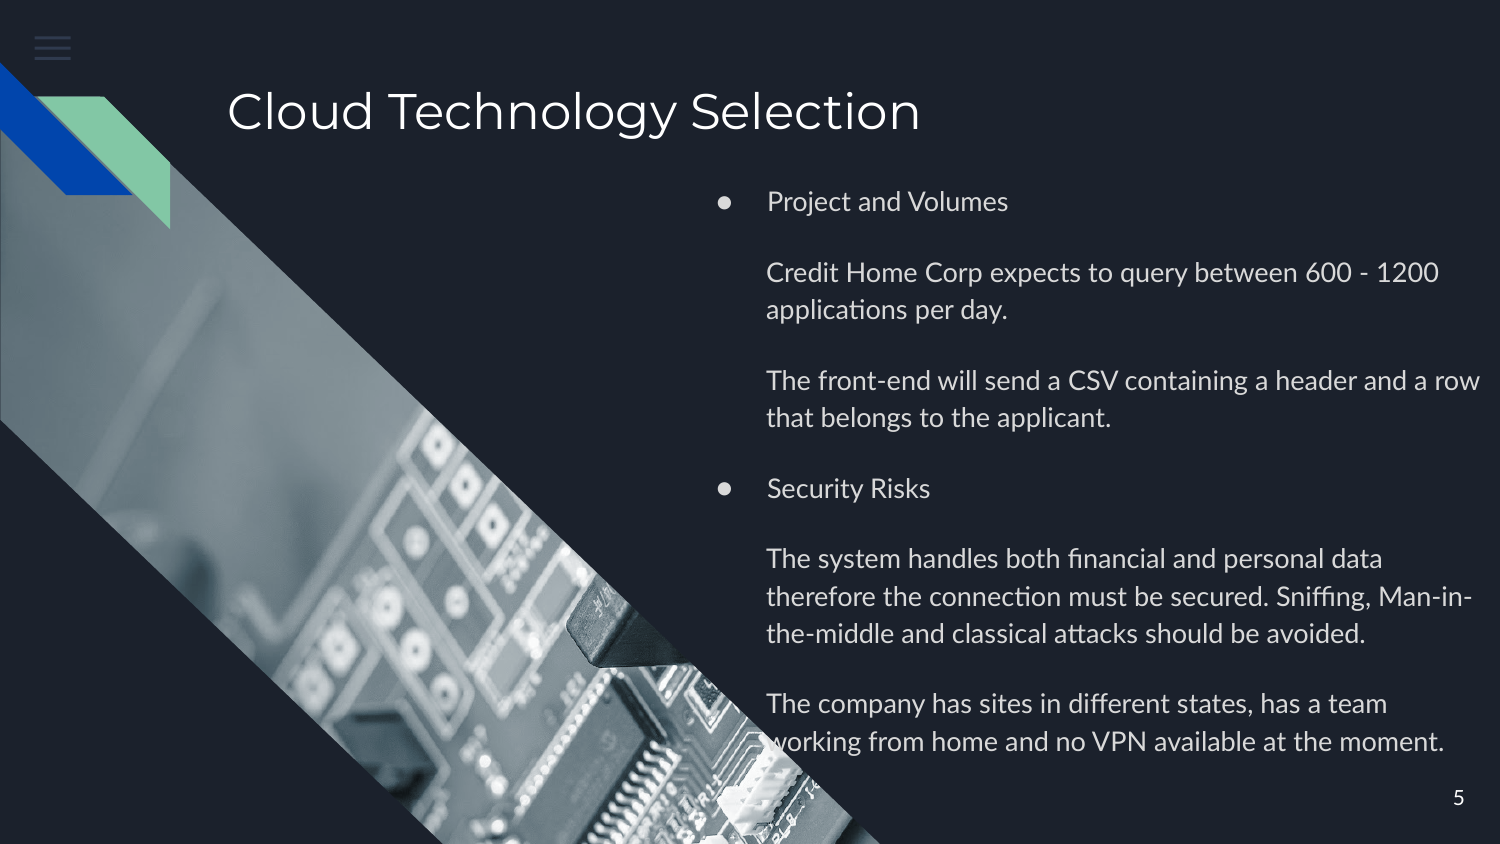

# Cloud Technology Selection
Project and Volumes
Credit Home Corp expects to query between 600 - 1200 applications per day.
The front-end will send a CSV containing a header and a row that belongs to the applicant.
Security Risks
The system handles both financial and personal data therefore the connection must be secured. Sniffing, Man-in-the-middle and classical attacks should be avoided.
The company has sites in different states, has a team working from home and no VPN available at the moment.

5